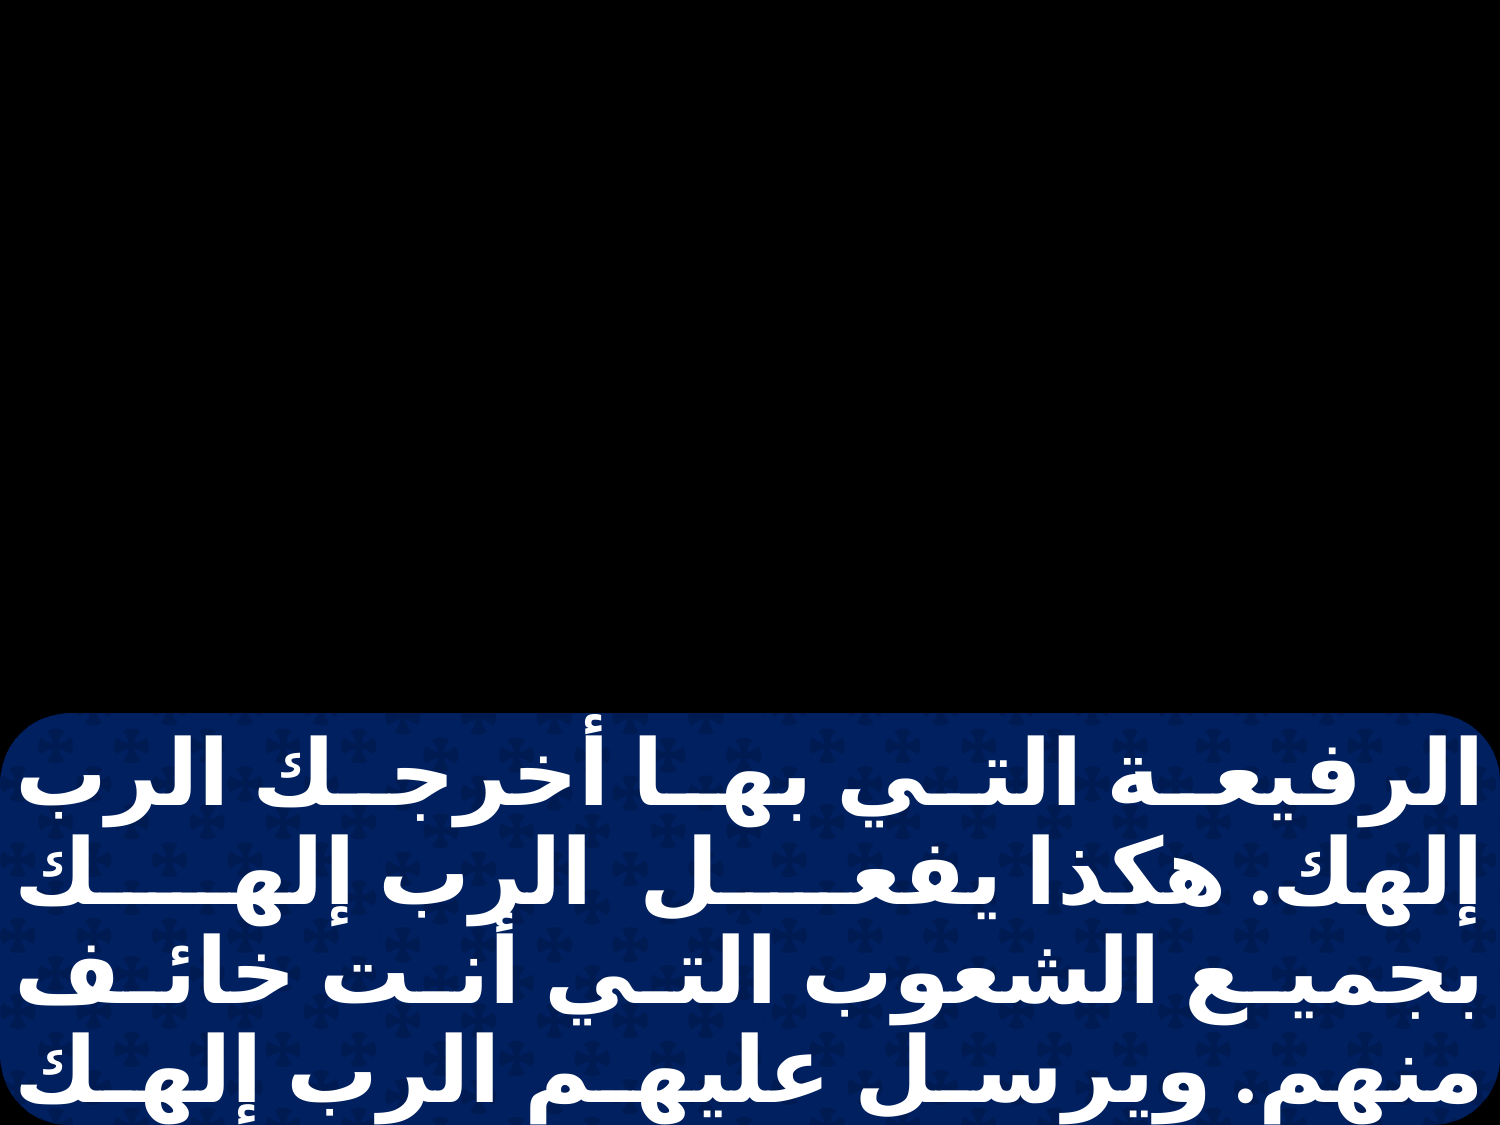

الرفيعة التي بها أخرجك الرب إلهك. هكذا يفعل  الرب إلهك بجميع الشعوب التي أنت خائف منهم. ويرسل عليهم الرب إلهك الزنابير حتى يبيد الباقين  والمتوارين من وجهك. فلا ترهبهم، لأن الرب